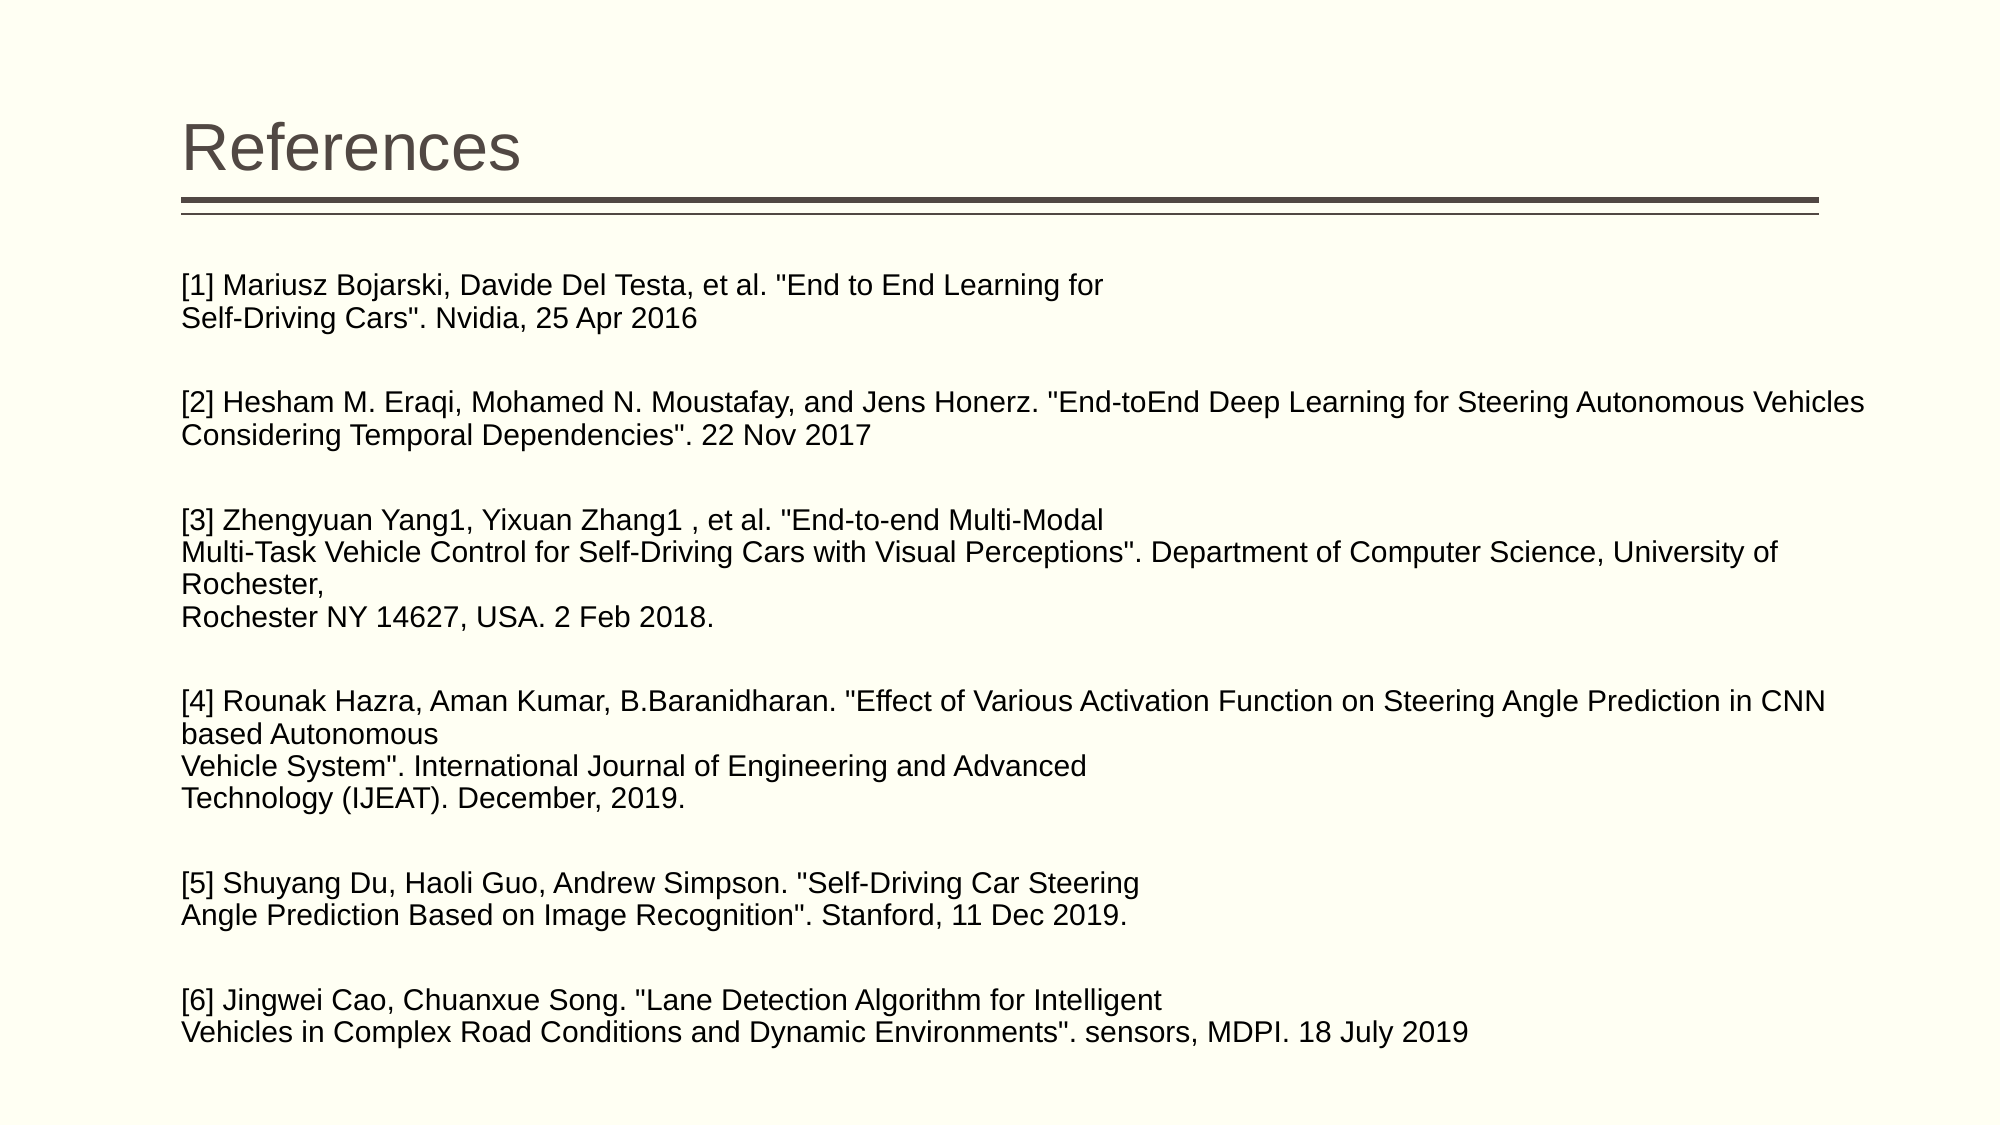

# References
[1] Mariusz Bojarski, Davide Del Testa, et al. "End to End Learning for
Self-Driving Cars". Nvidia, 25 Apr 2016
[2] Hesham M. Eraqi, Mohamed N. Moustafay, and Jens Honerz. "End-toEnd Deep Learning for Steering Autonomous Vehicles Considering Temporal Dependencies". 22 Nov 2017
[3] Zhengyuan Yang1, Yixuan Zhang1 , et al. "End-to-end Multi-Modal
Multi-Task Vehicle Control for Self-Driving Cars with Visual Perceptions". Department of Computer Science, University of Rochester,
Rochester NY 14627, USA. 2 Feb 2018.
[4] Rounak Hazra, Aman Kumar, B.Baranidharan. "Effect of Various Activation Function on Steering Angle Prediction in CNN based Autonomous
Vehicle System". International Journal of Engineering and Advanced
Technology (IJEAT). December, 2019.
[5] Shuyang Du, Haoli Guo, Andrew Simpson. "Self-Driving Car Steering
Angle Prediction Based on Image Recognition". Stanford, 11 Dec 2019.
[6] Jingwei Cao, Chuanxue Song. "Lane Detection Algorithm for Intelligent
Vehicles in Complex Road Conditions and Dynamic Environments". sensors, MDPI. 18 July 2019